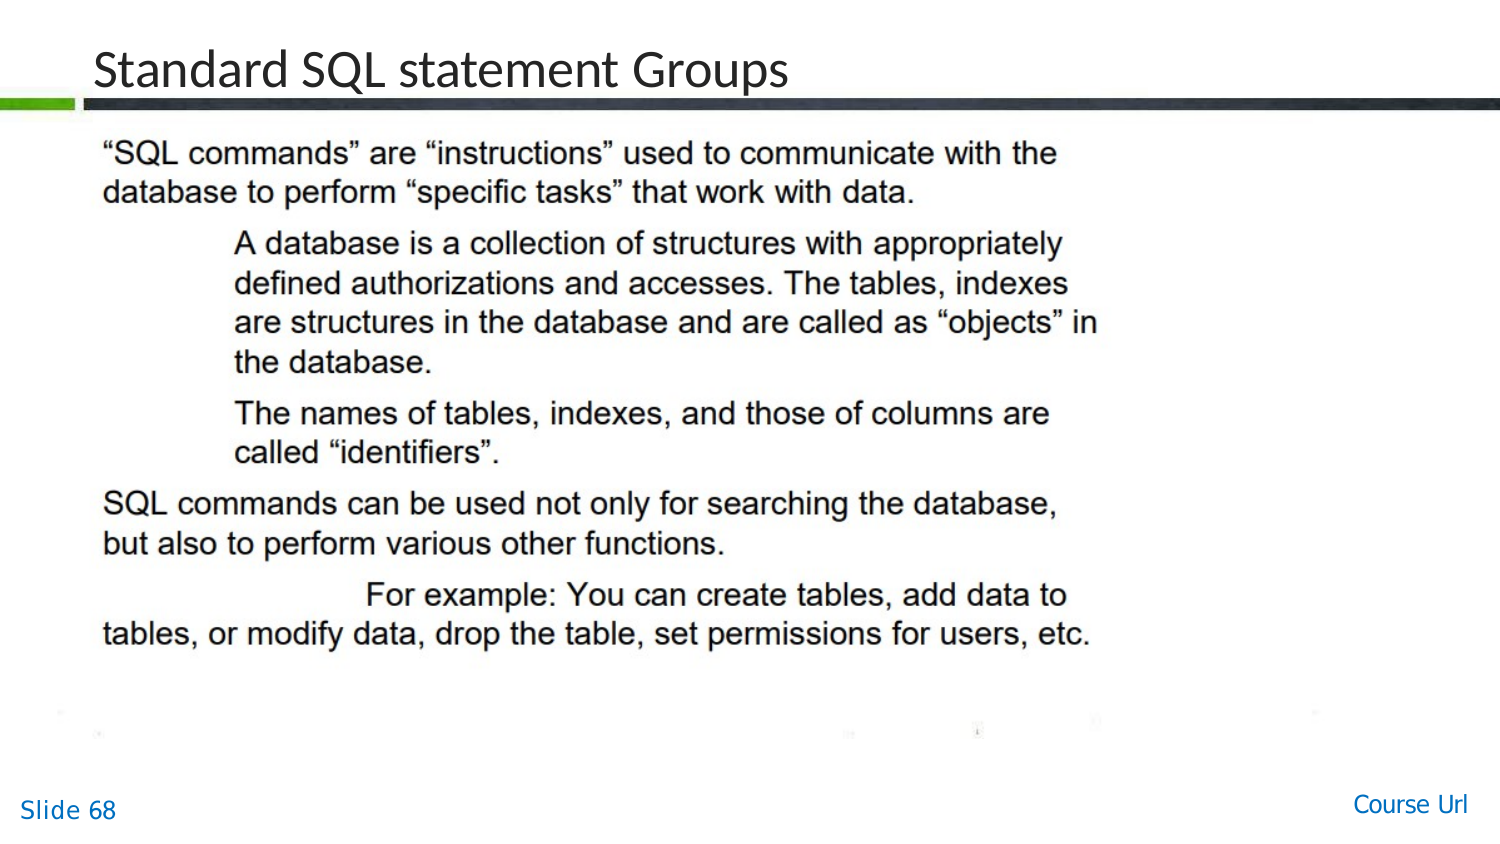

# Standard SQL statement Groups

Course Url
Slide 68